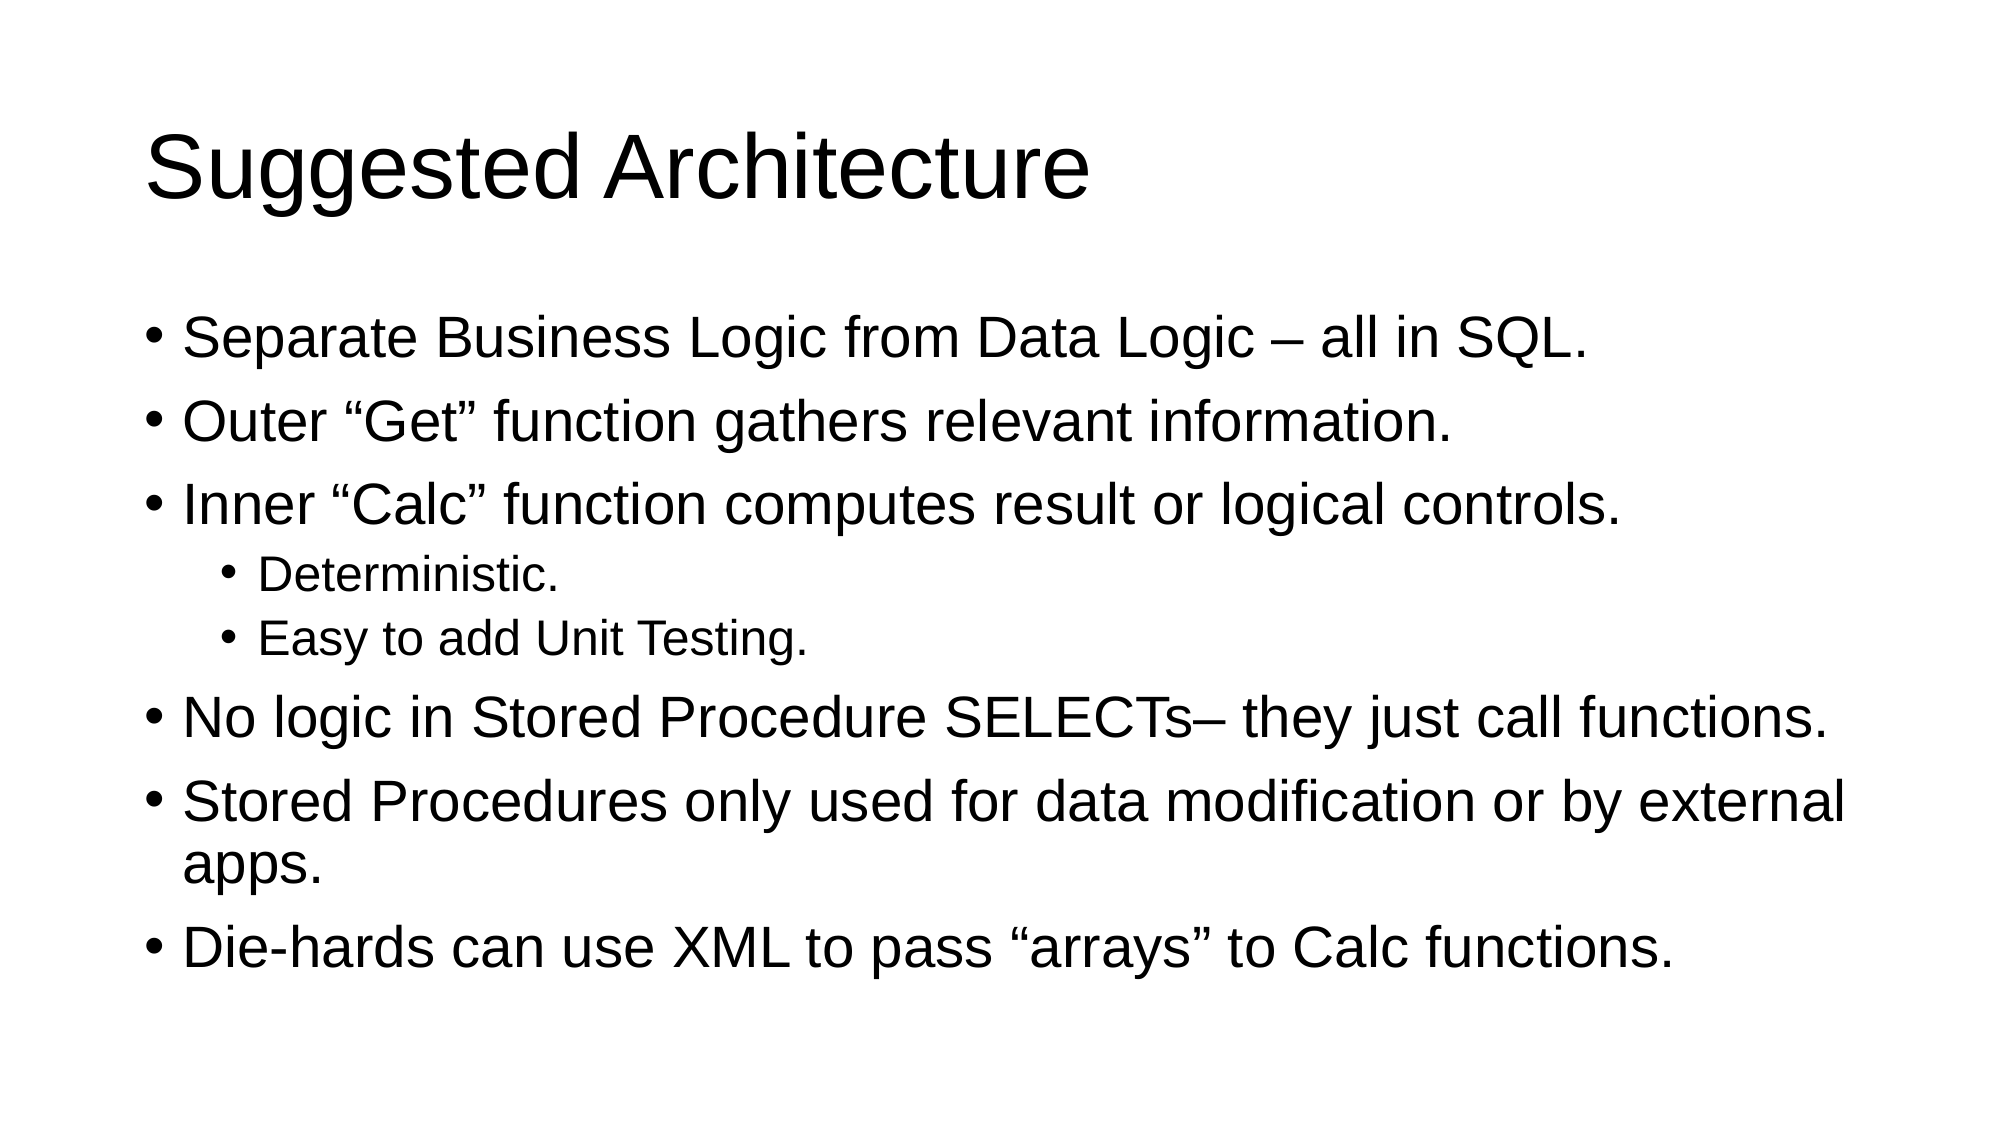

# Suggested Architecture
Separate Business Logic from Data Logic – all in SQL.
Outer “Get” function gathers relevant information.
Inner “Calc” function computes result or logical controls.
Deterministic.
Easy to add Unit Testing.
No logic in Stored Procedure SELECTs– they just call functions.
Stored Procedures only used for data modification or by external apps.
Die-hards can use XML to pass “arrays” to Calc functions.